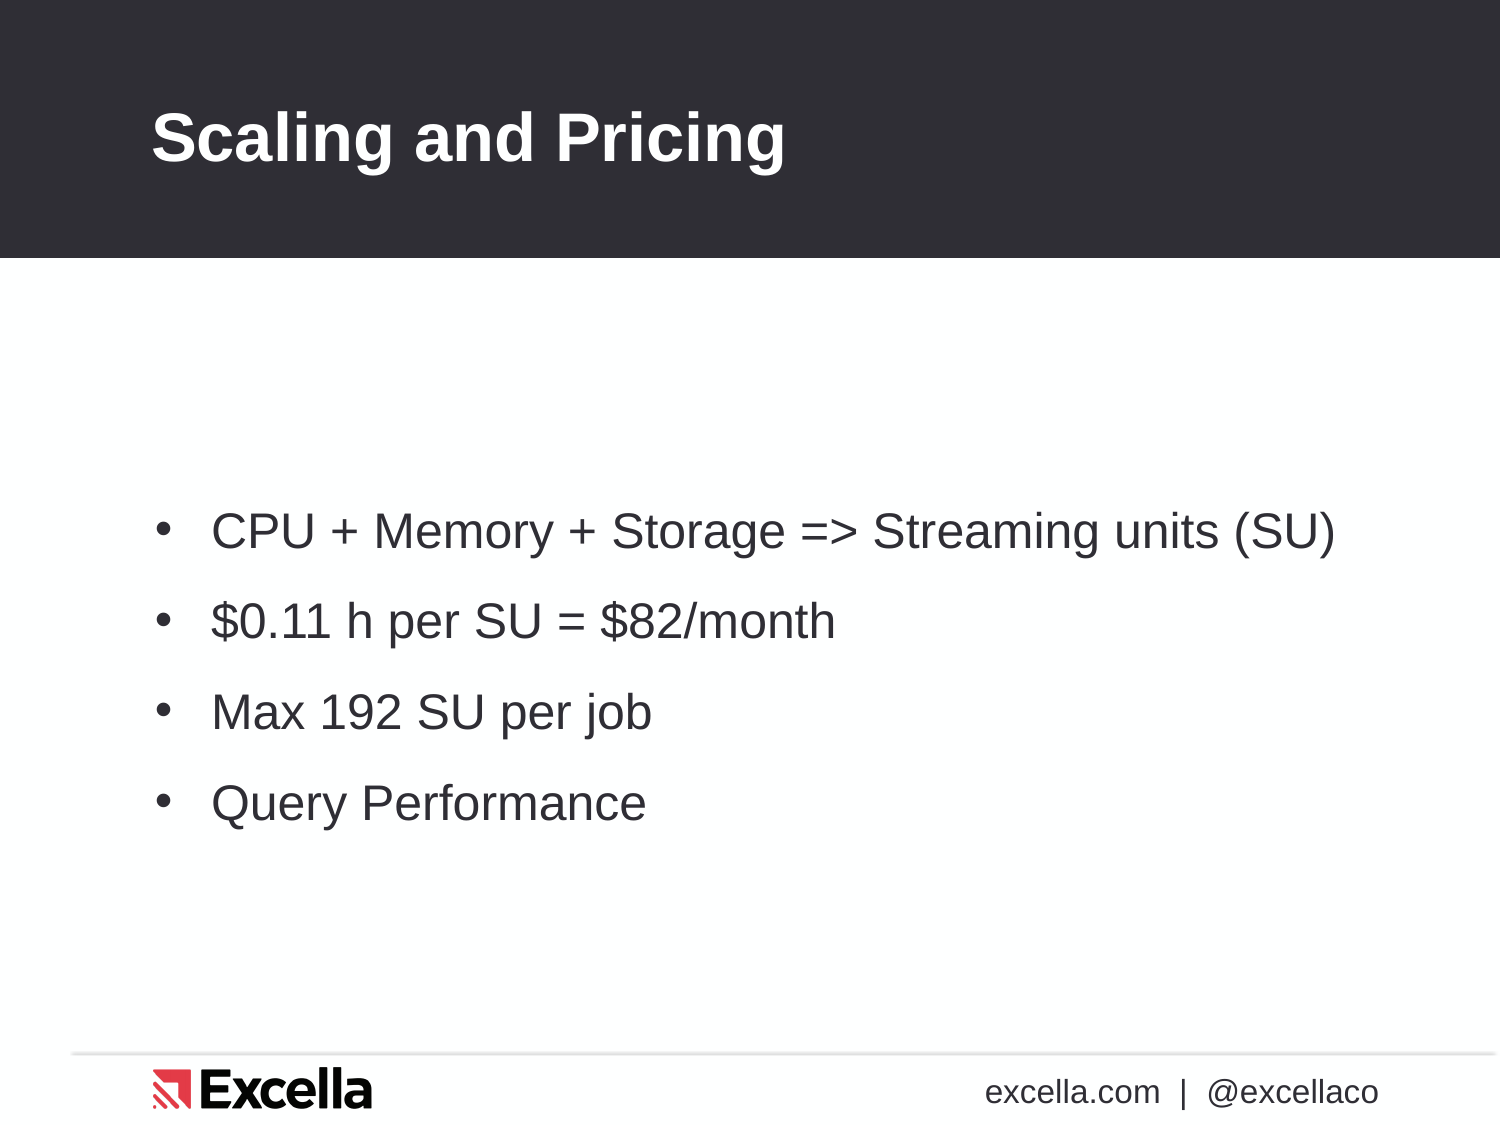

# Scaling and Pricing
CPU + Memory + Storage => Streaming units (SU)
$0.11 h per SU = $82/month
Max 192 SU per job
Query Performance